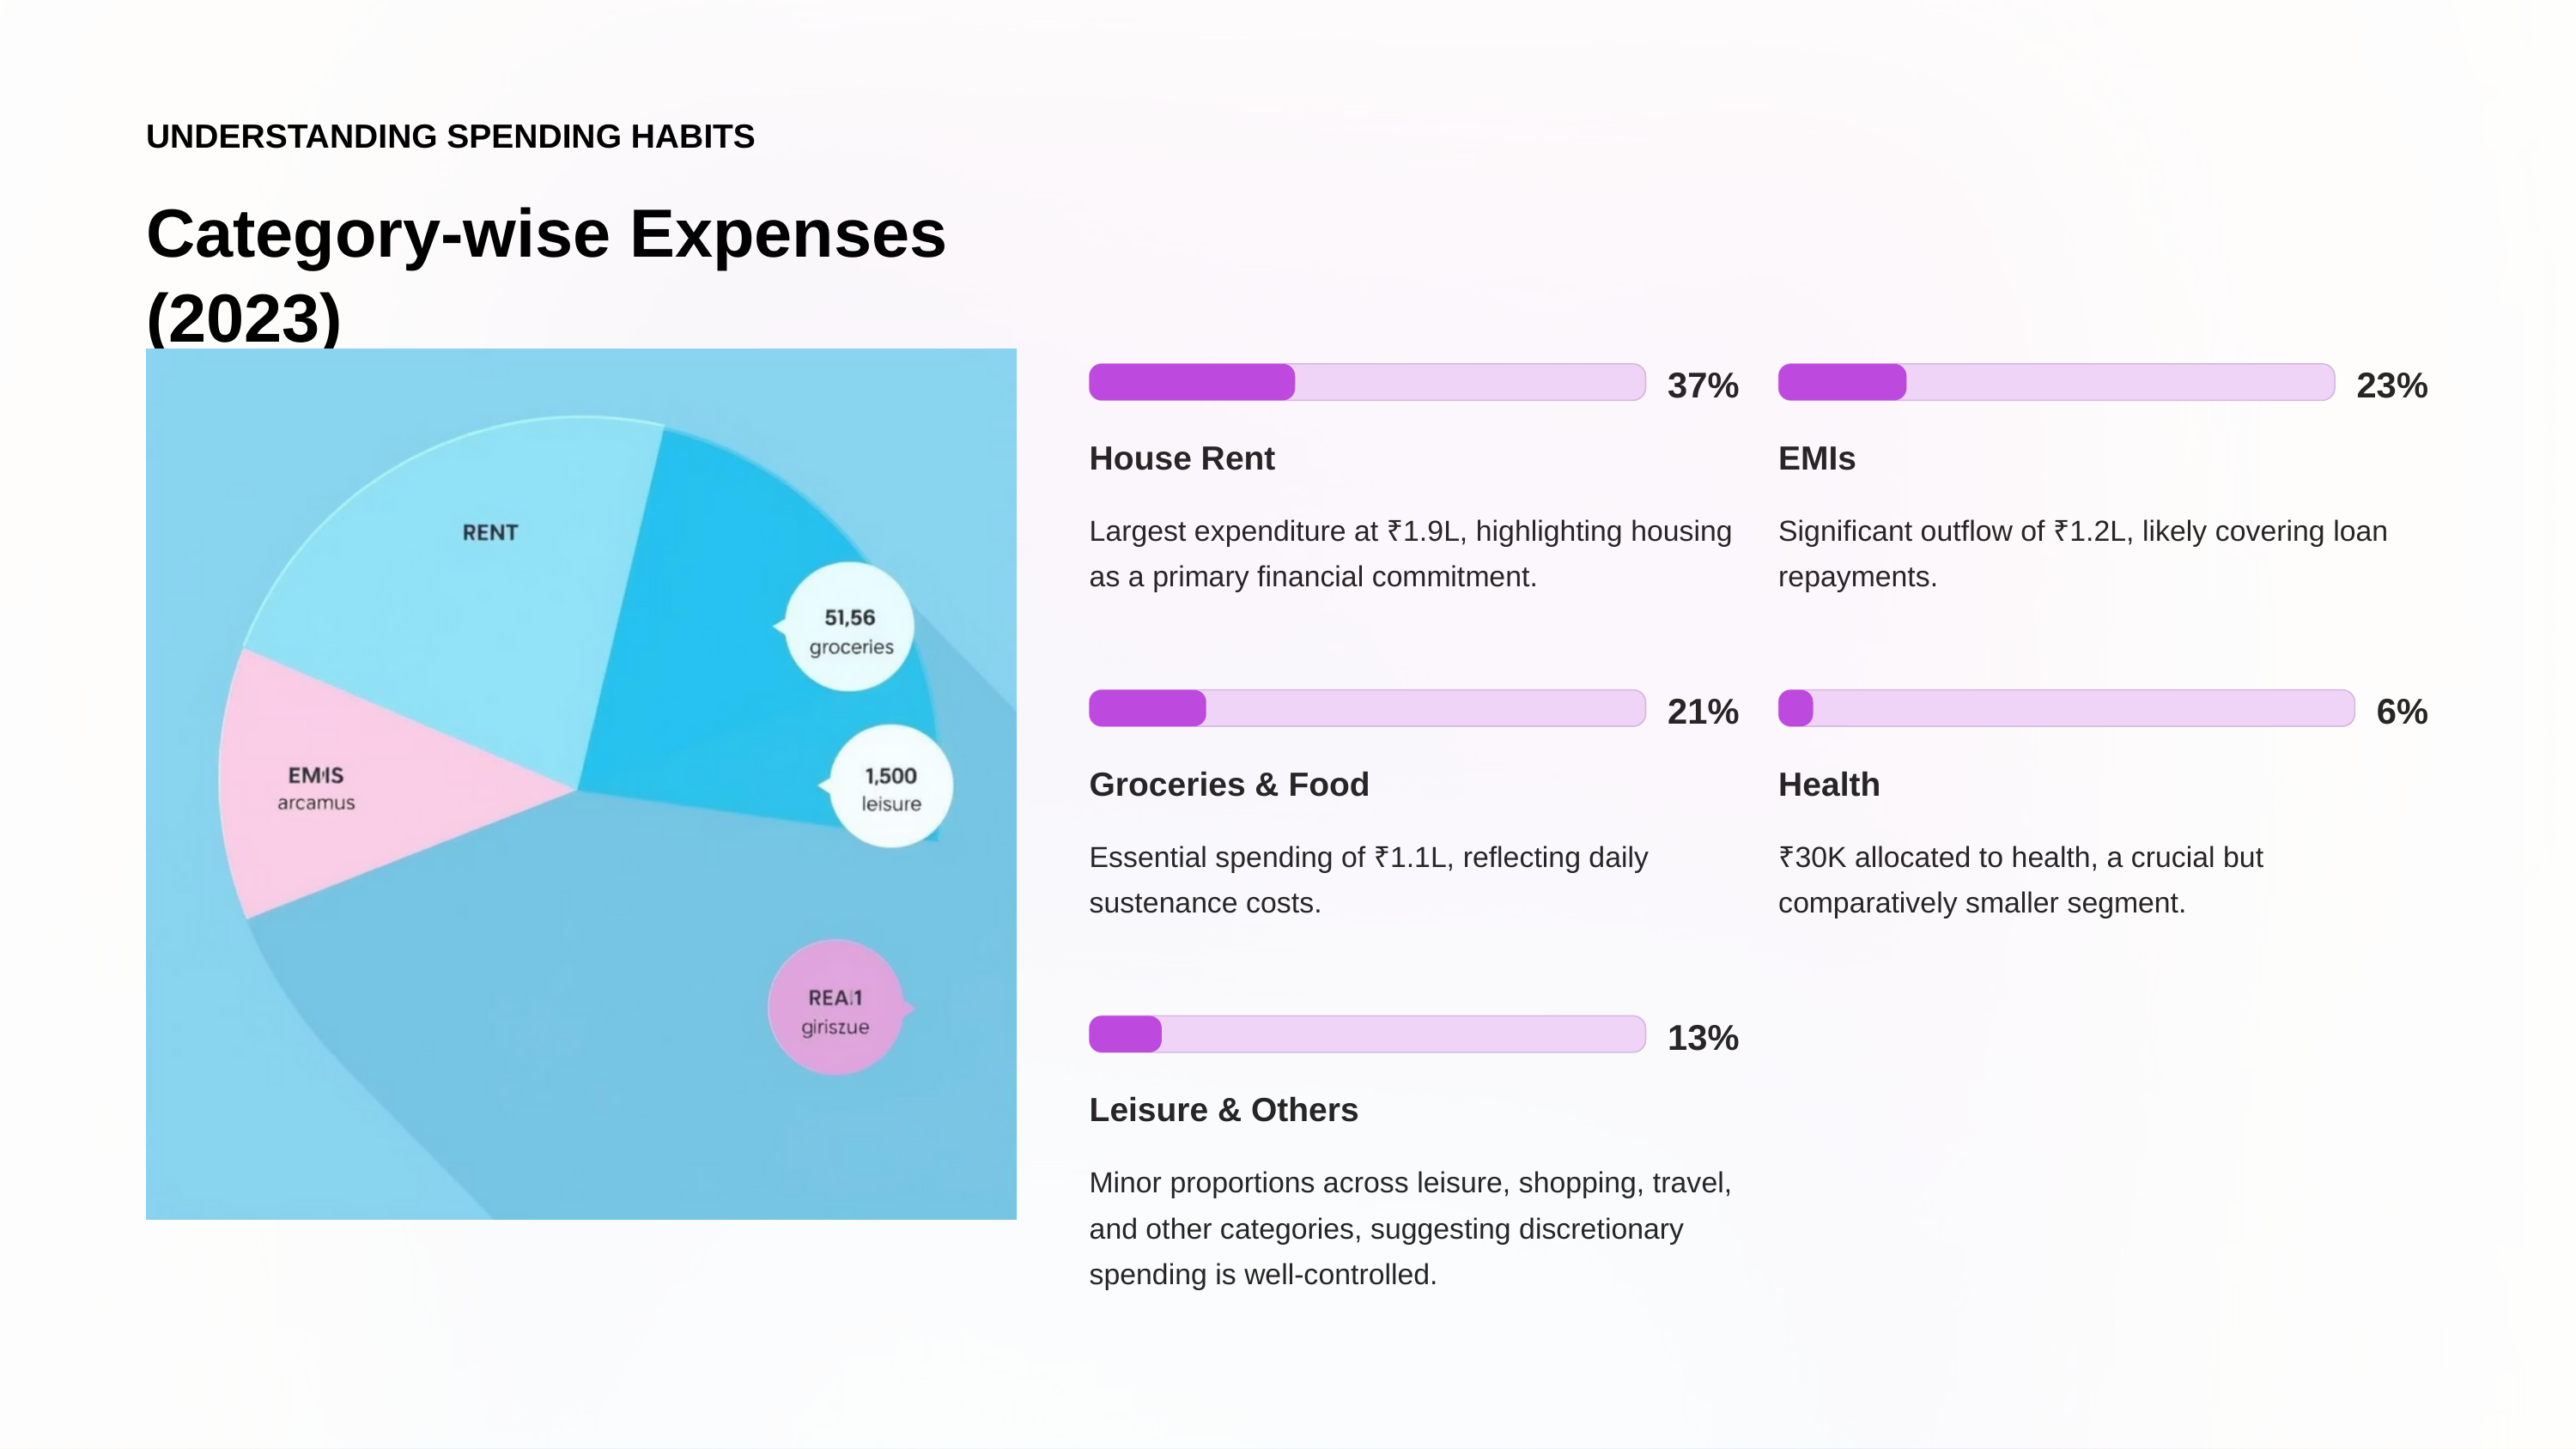

UNDERSTANDING SPENDING HABITS
Category-wise Expenses (2023)

37%
23%
House Rent
EMIs
Largest expenditure at ₹1.9L, highlighting housing as a primary financial commitment.
Significant outflow of ₹1.2L, likely covering loan repayments.

21%
6%
Groceries & Food
Health
Essential spending of ₹1.1L, reflecting daily sustenance costs.
₹30K allocated to health, a crucial but comparatively smaller segment.

13%
Leisure & Others
Minor proportions across leisure, shopping, travel, and other categories, suggesting discretionary spending is well-controlled.